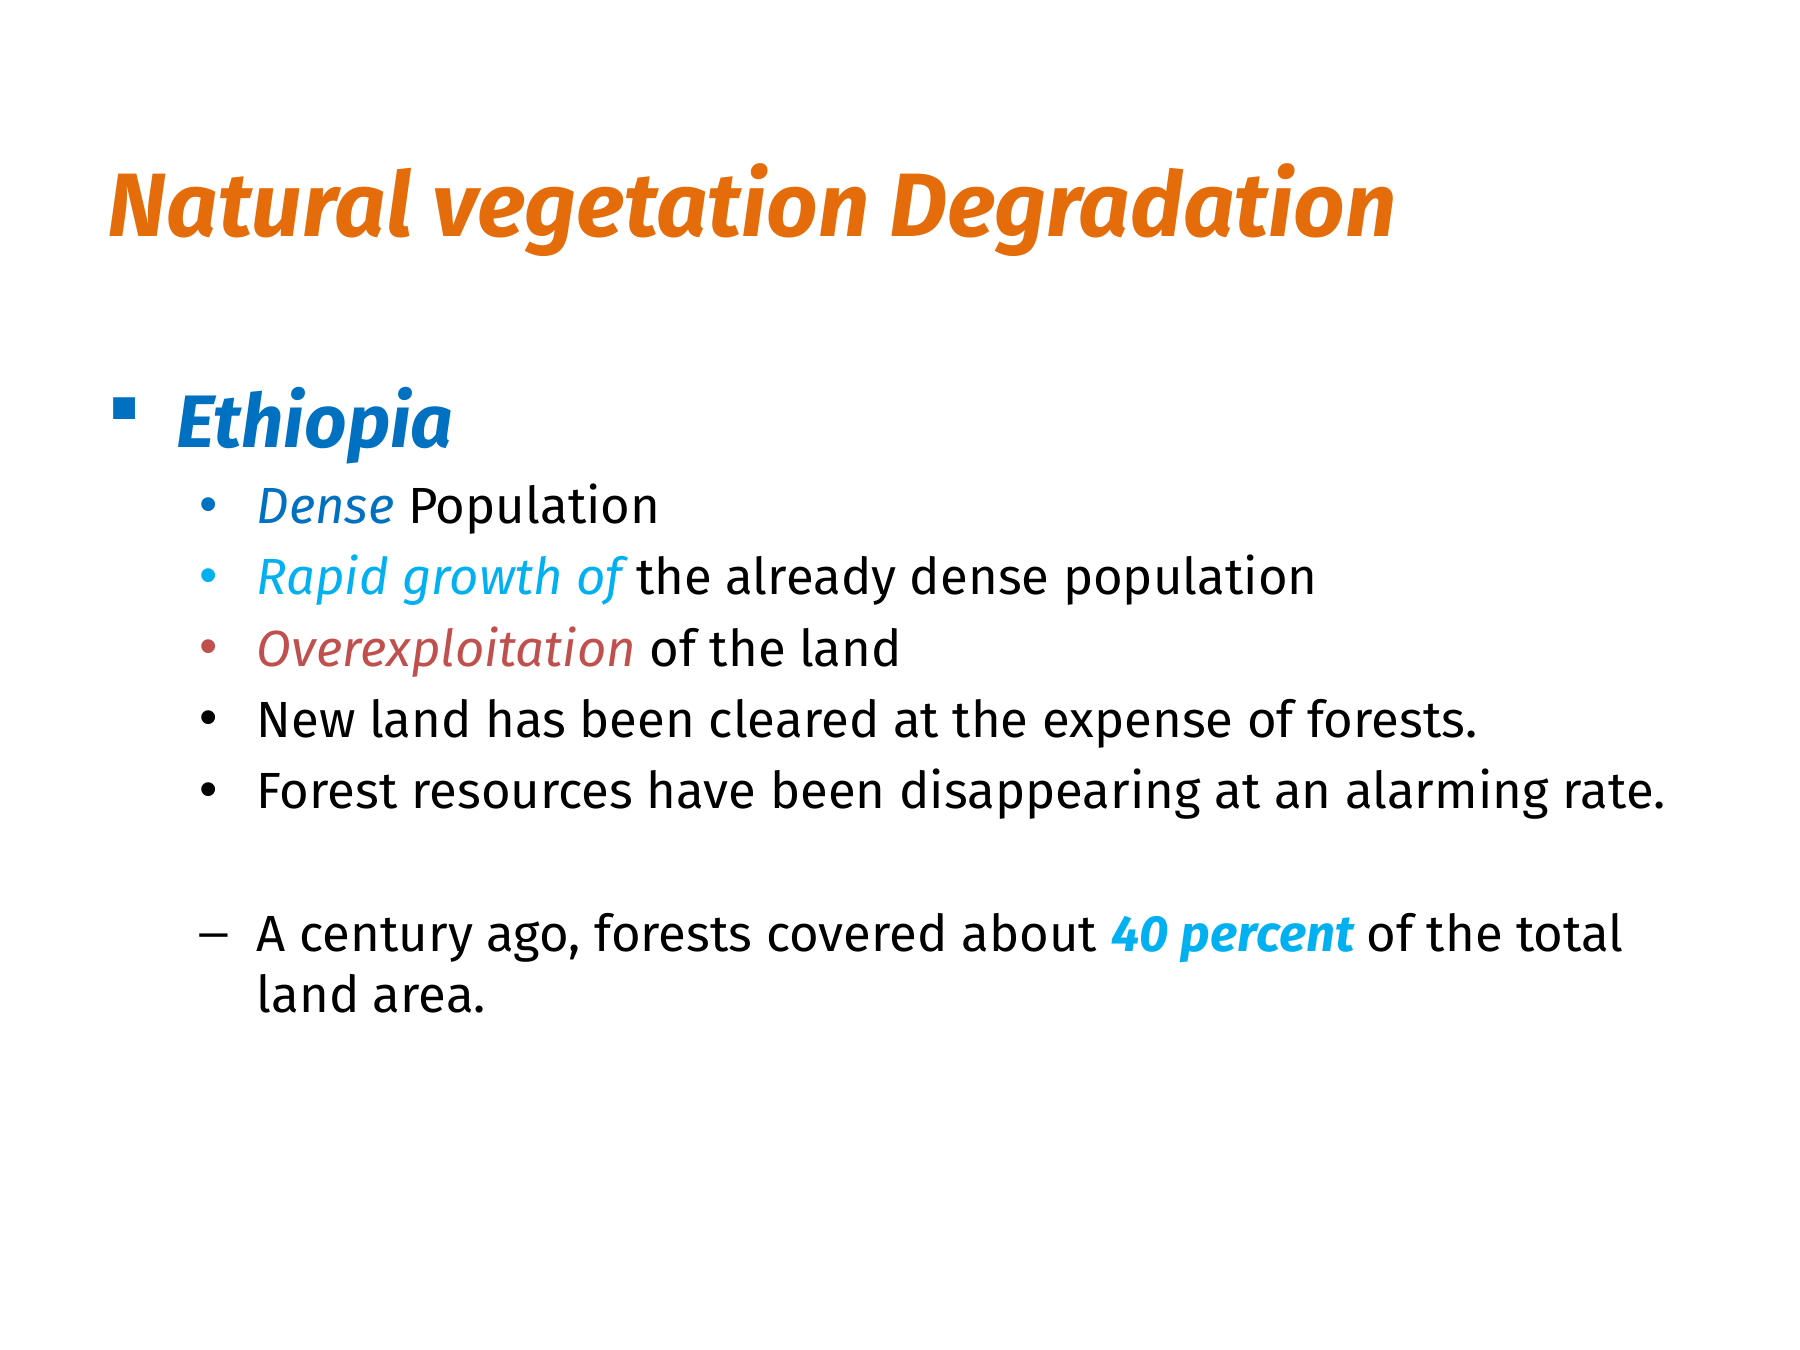

Natural vegetation Degradation

Ethiopia
Dense Population
Rapid growth of the already dense population
Overexploitation of the land
New land has been cleared at the expense of forests.
Forest resources have been disappearing at an alarming rate.

A century ago, forests covered about 40 percent of the total land area.